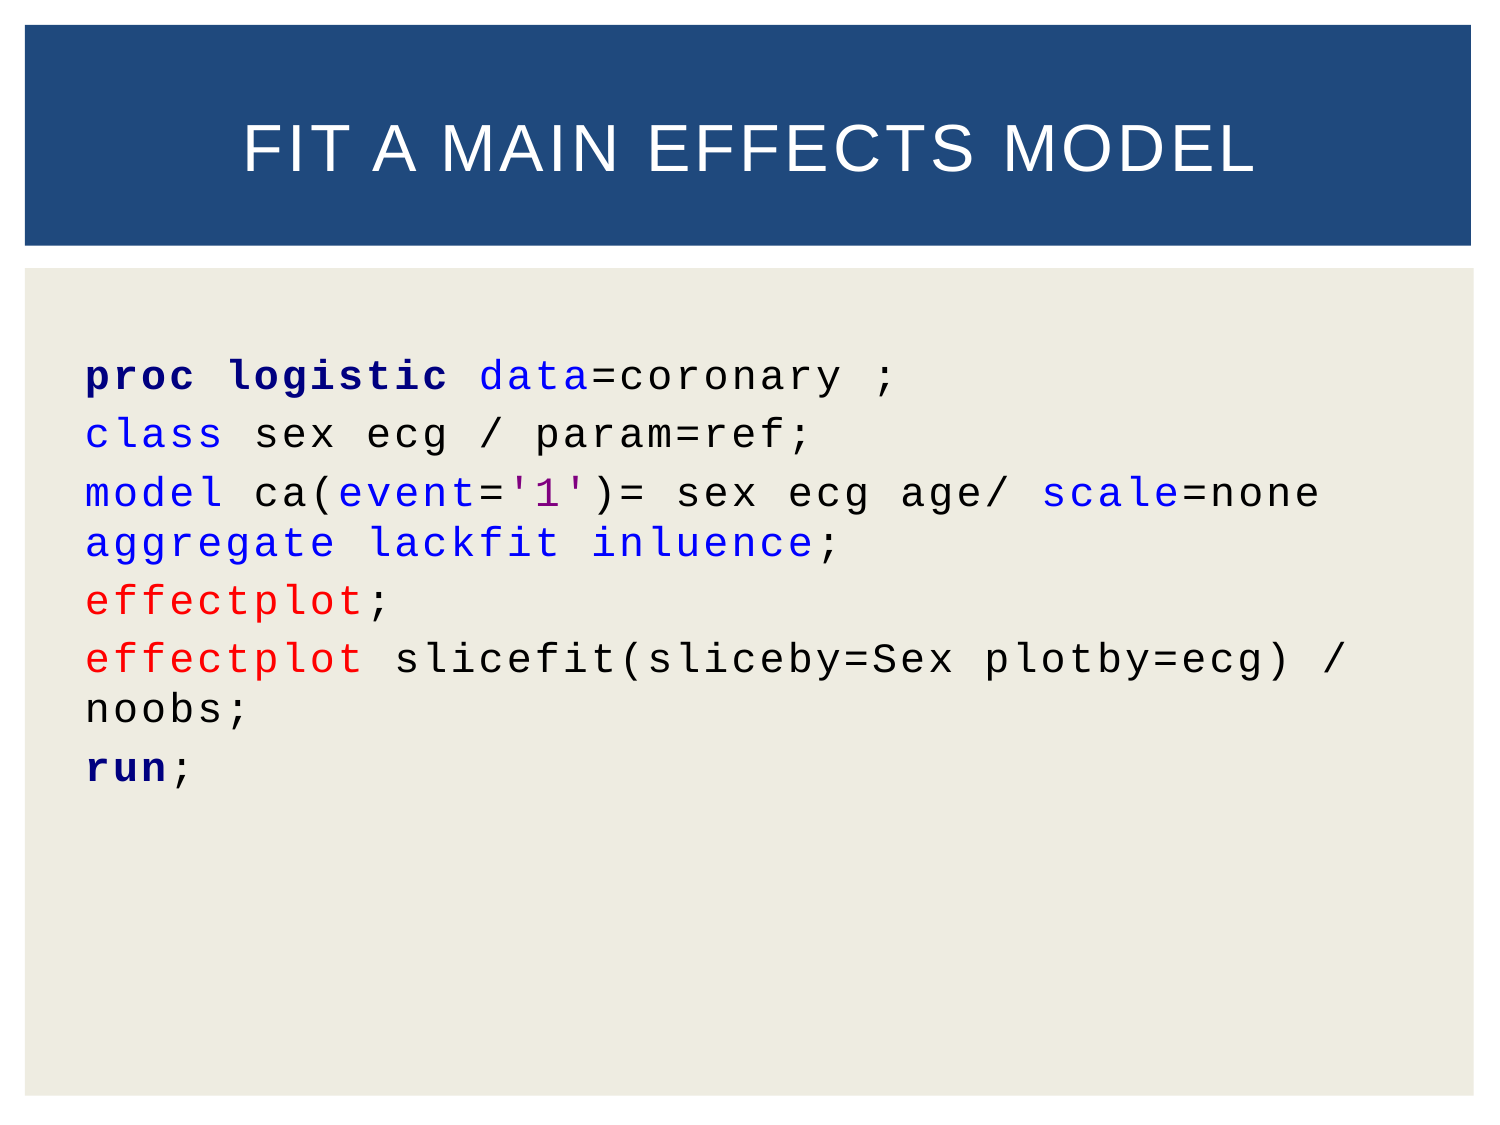

# Fit a main effects model

proc logistic data=coronary ;
class sex ecg / param=ref;
model ca(event='1')= sex ecg age/ scale=none aggregate lackfit inluence;
effectplot;
effectplot slicefit(sliceby=Sex plotby=ecg) / noobs;
run;